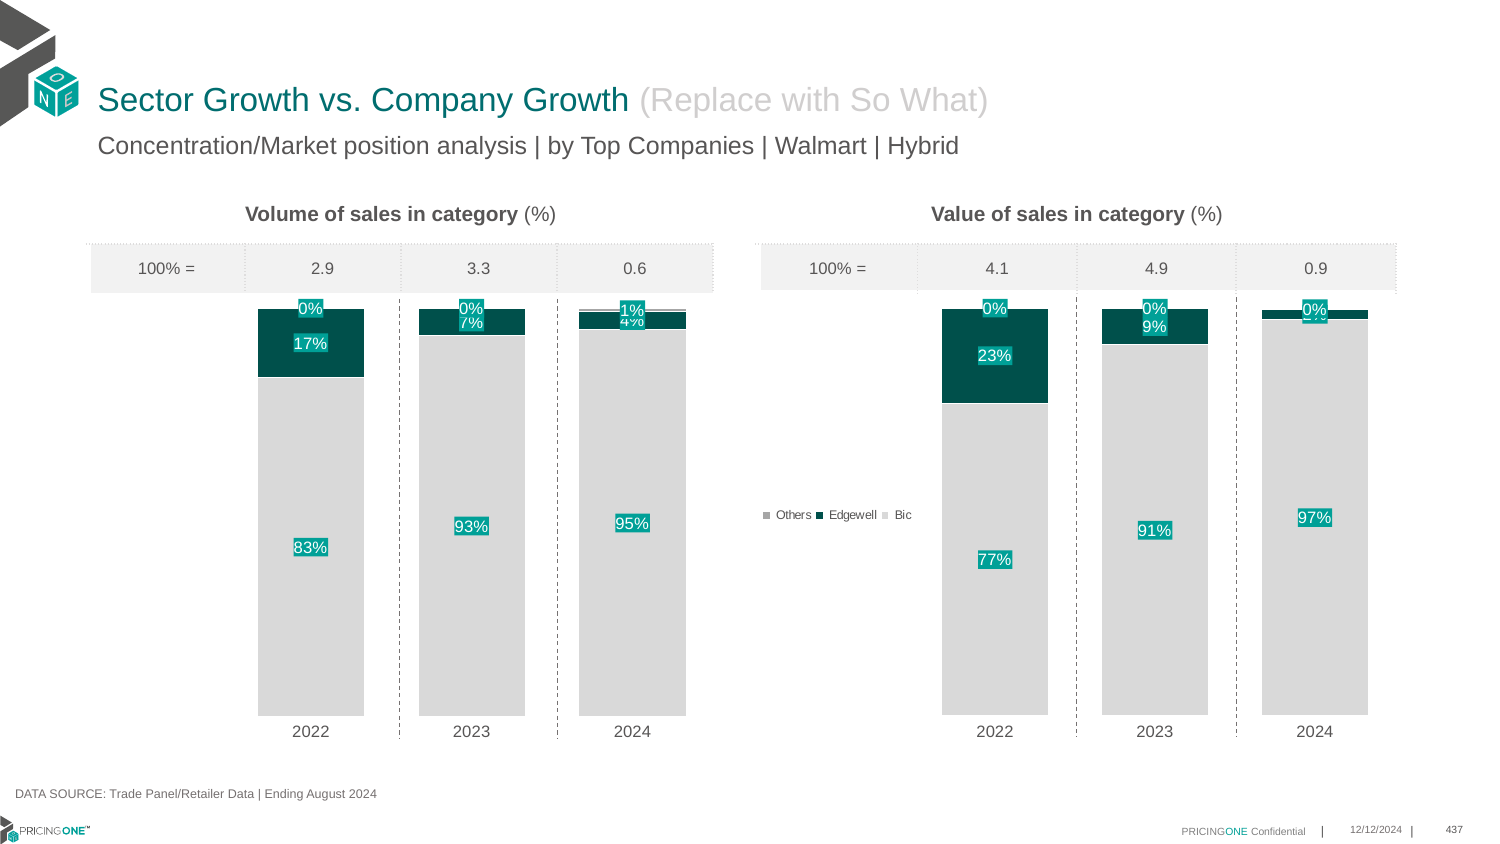

# Sector Growth vs. Company Growth (Replace with So What)
Concentration/Market position analysis | by Top Companies | Walmart | Hybrid
| Volume of sales in category (%) |  |  |  |
| --- | --- | --- | --- |
| 100% = | 2.9 | 3.3 | 0.6 |
| Value of sales in category (%) |  |  |  |
| --- | --- | --- | --- |
| 100% = | 4.1 | 4.9 | 0.9 |

### Chart

| Category | Bic | Edgewell | Others |
|---|---|---|---|
| 2022 | 0.8299929860953463 | 0.16999473343127303 | 1.2280473380670466e-05 |
| 2023 | 0.9327636843026813 | 0.06722999785193257 | 6.3178453860775145e-06 |
| 2024 | 0.9475531698845214 | 0.044517741969369105 | 0.007929088146109512 |

### Chart

| Category | Bic | Edgewell | Others |
|---|---|---|---|
| 2022 | 0.7666369644496025 | 0.2333584223995183 | 4.613150879169438e-06 |
| 2023 | 0.9100640826558513 | 0.08993366832773567 | 2.249016413117327e-06 |
| 2024 | 0.9725850252166042 | 0.024375468187701473 | 0.0030395065956943623 |
DATA SOURCE: Trade Panel/Retailer Data | Ending August 2024

12/12/2024
437